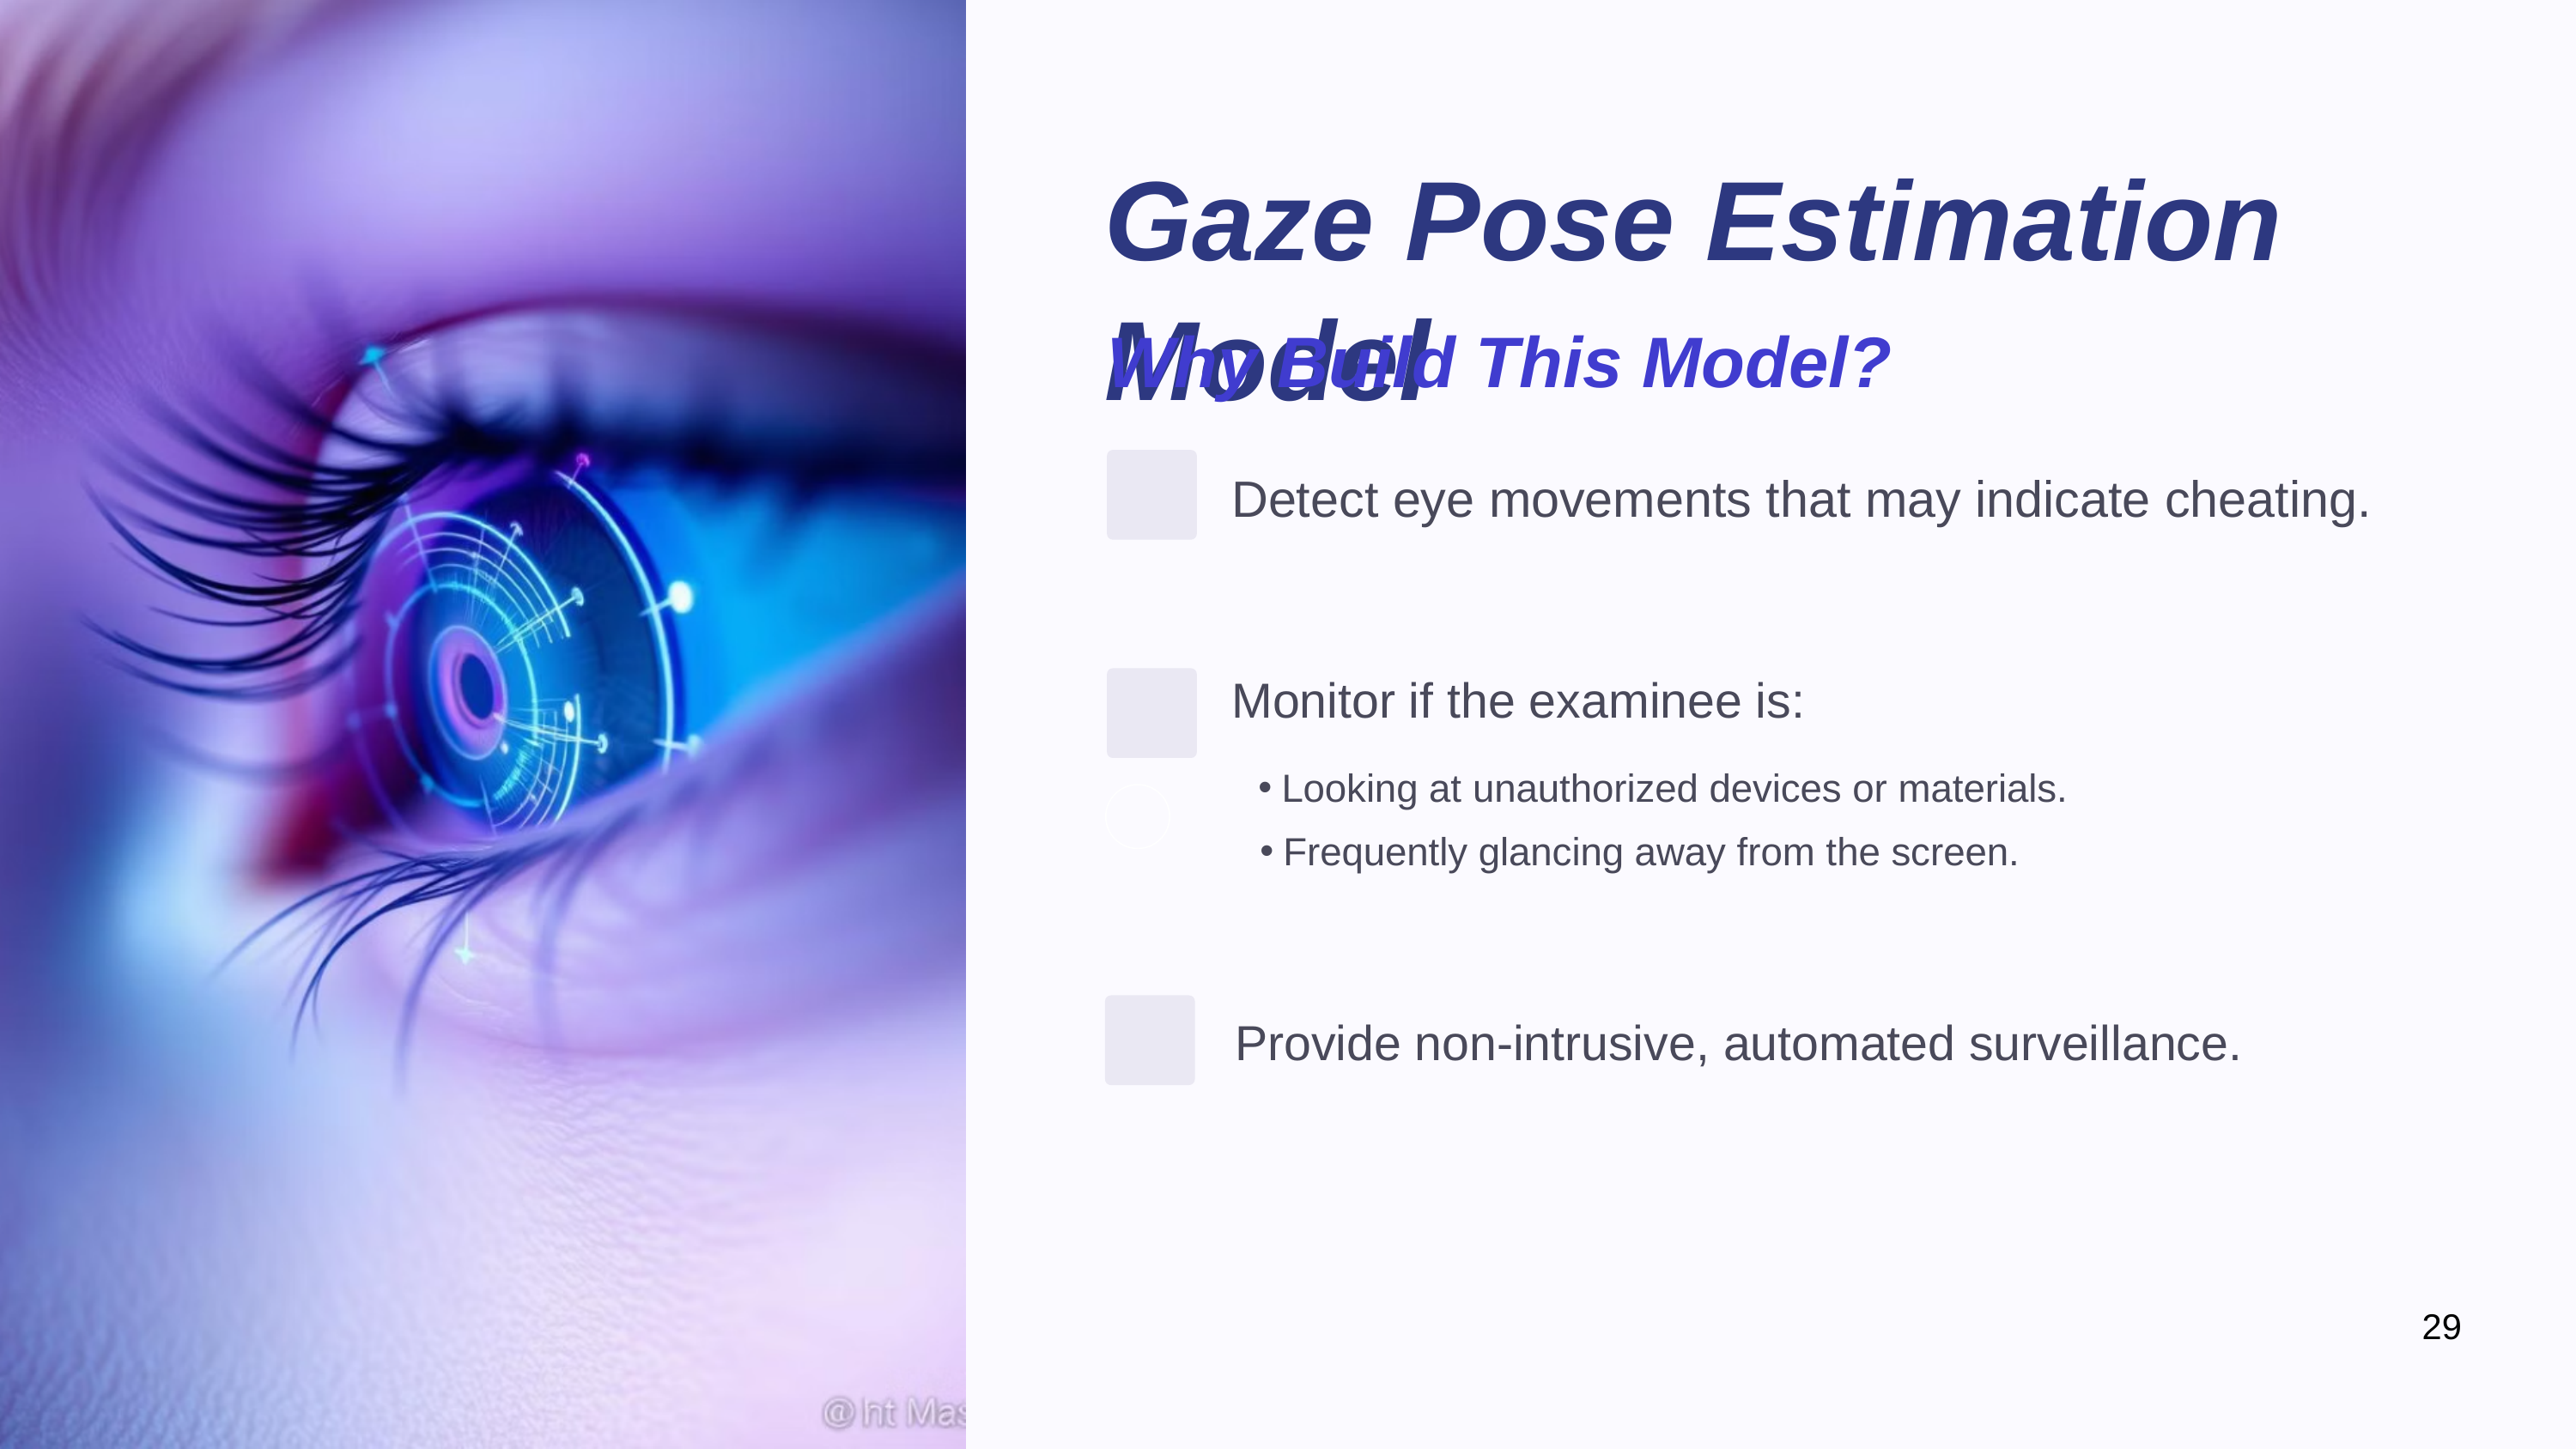

Gaze Pose Estimation Model
Why Build This Model?

Detect eye movements that may indicate cheating.
Monitor if the examinee is:

Looking at unauthorized devices or materials.
Frequently glancing away from the screen.

Provide non-intrusive, automated surveillance.

29